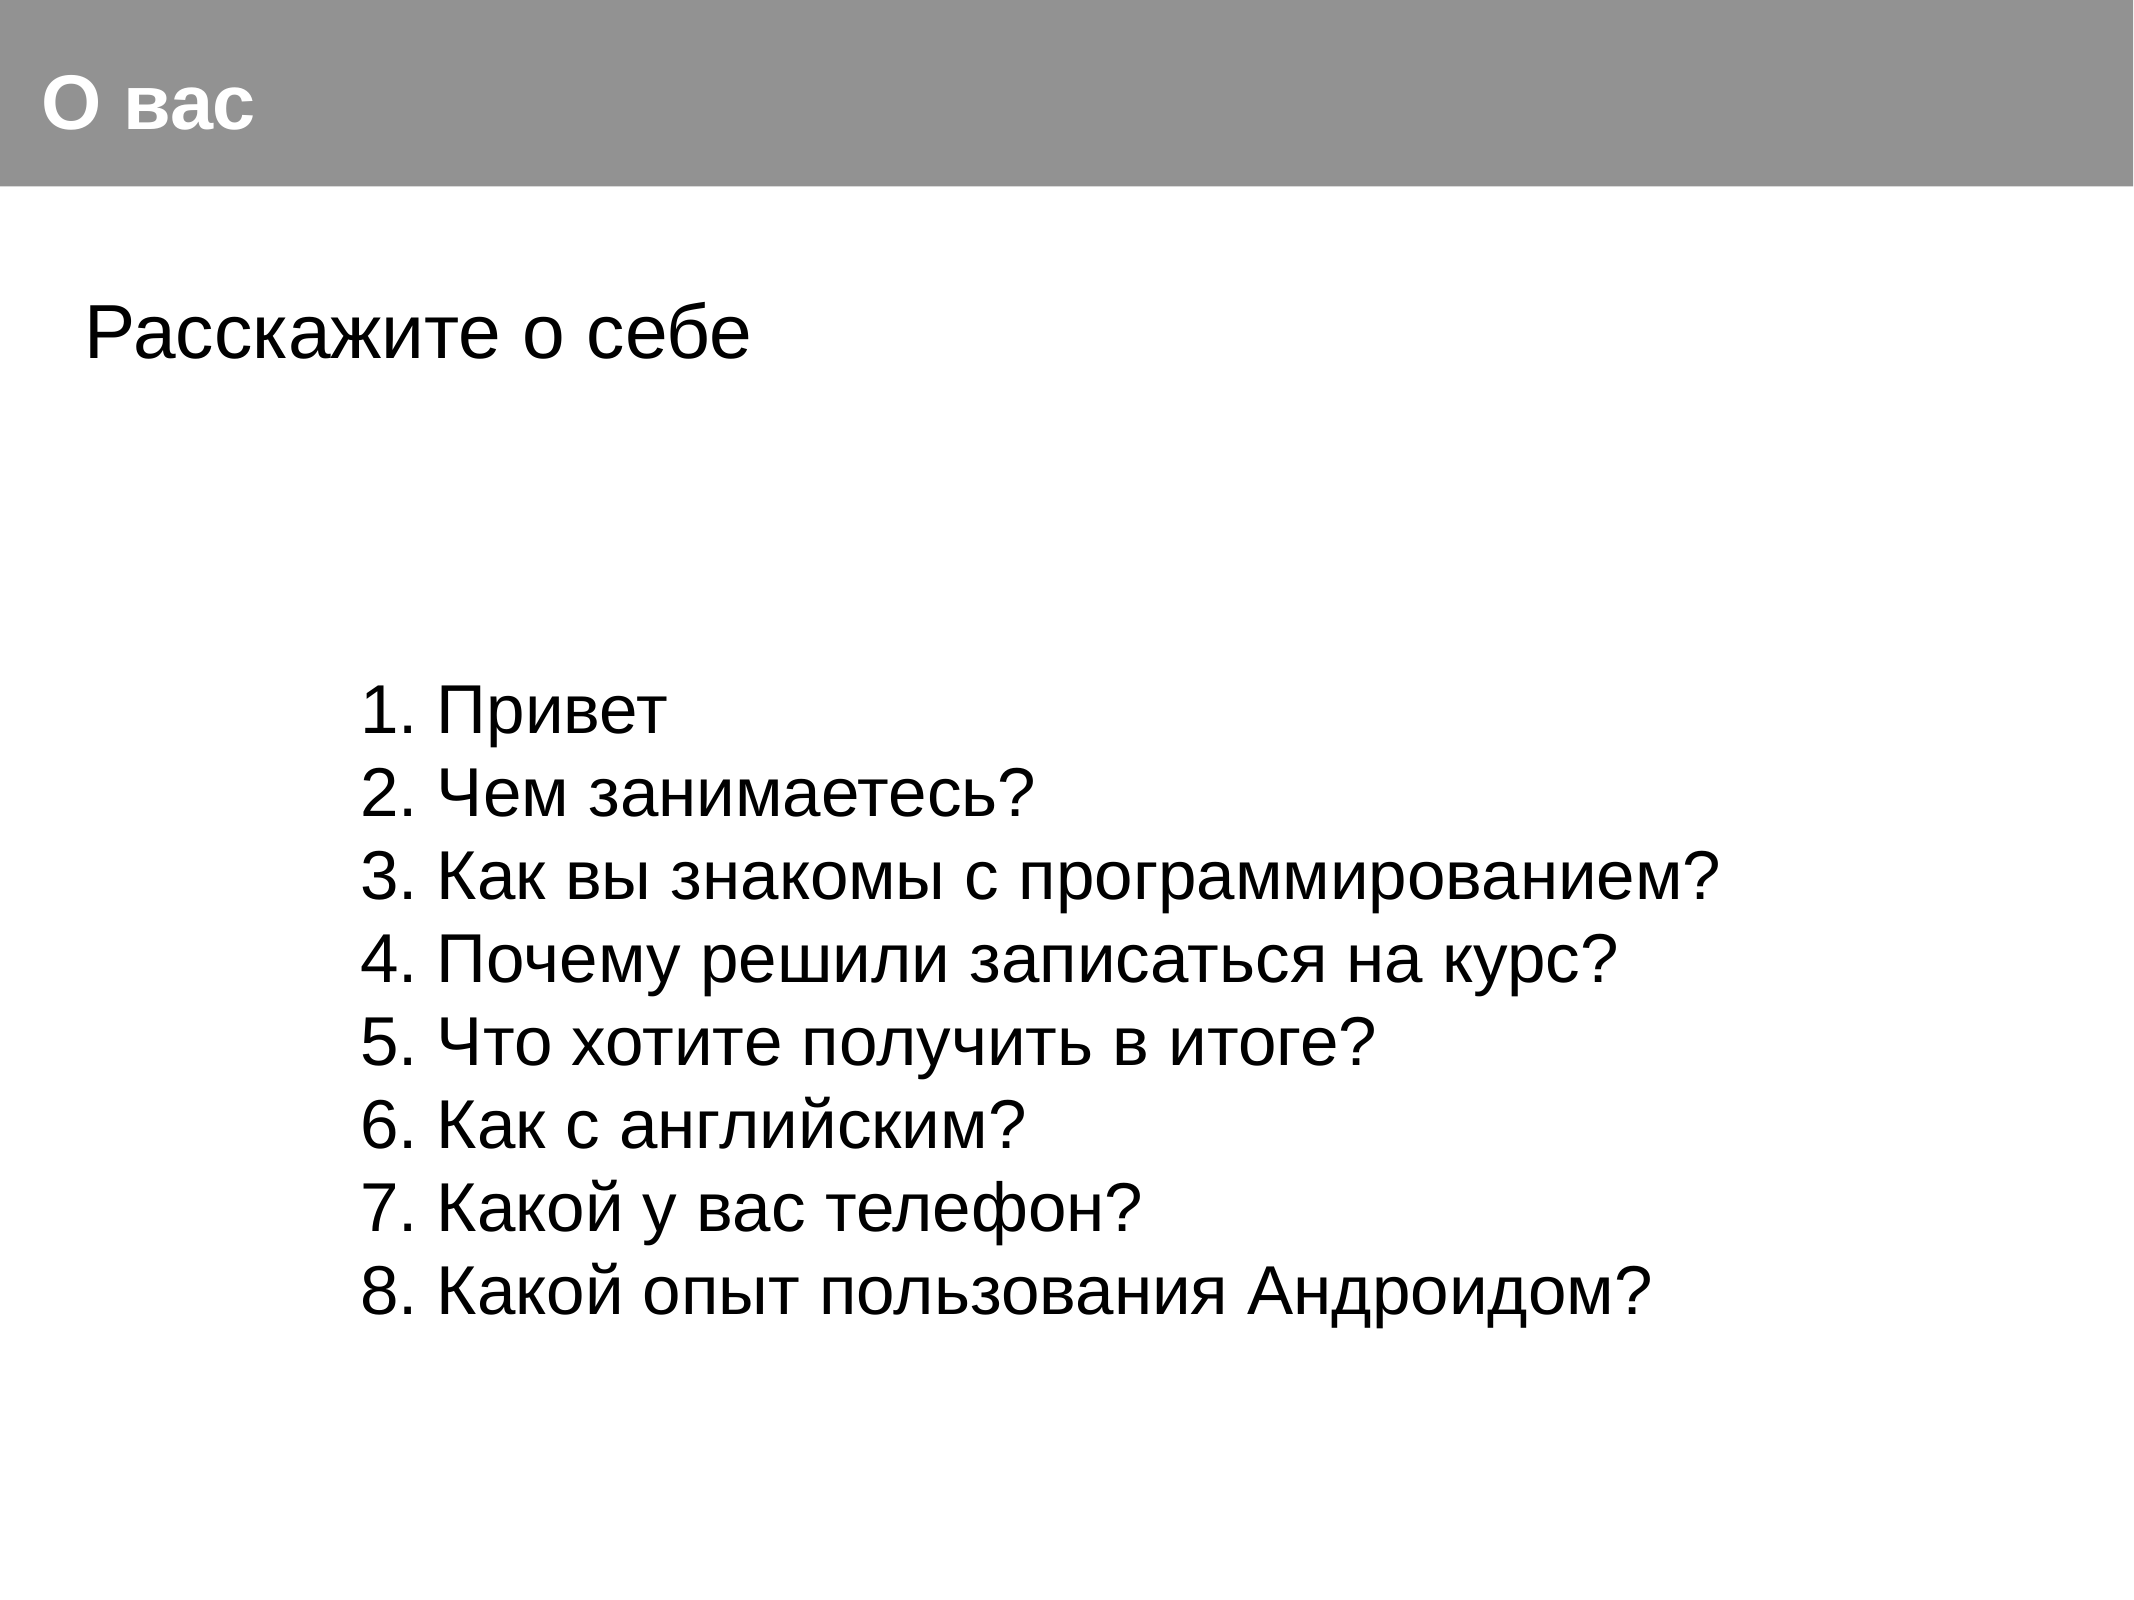

О вас
Расскажите о себе
1. Привет
2. Чем занимаетесь?
3. Как вы знакомы с программированием?
4. Почему решили записаться на курс?
5. Что хотите получить в итоге?
6. Как с английским?
7. Какой у вас телефон?
8. Какой опыт пользования Андроидом?